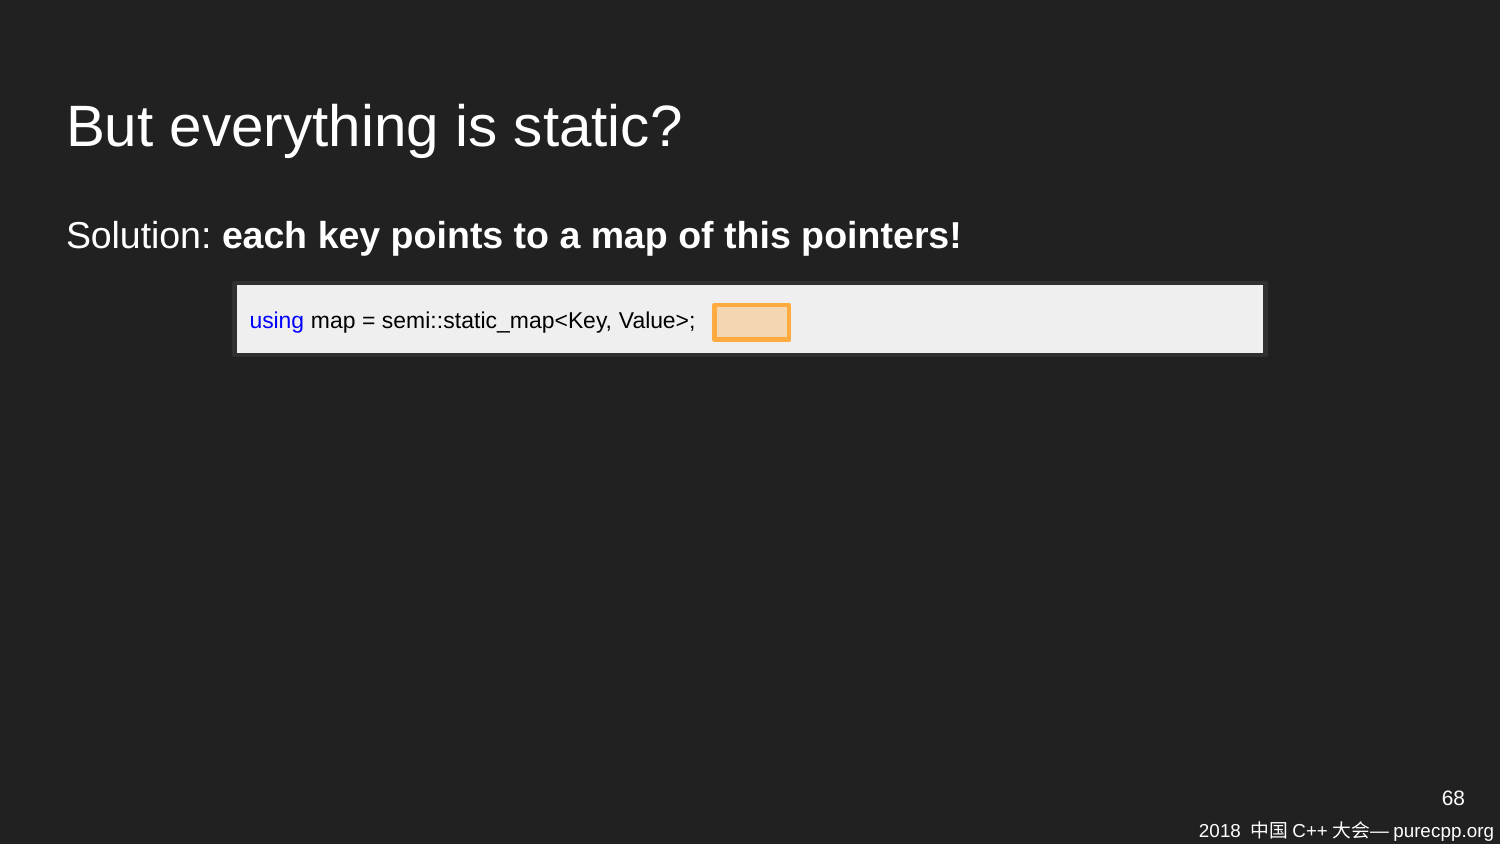

# But everything is static?
Solution: each key points to a map of this pointers!
using map = semi::static_map<Key, Value>;

68